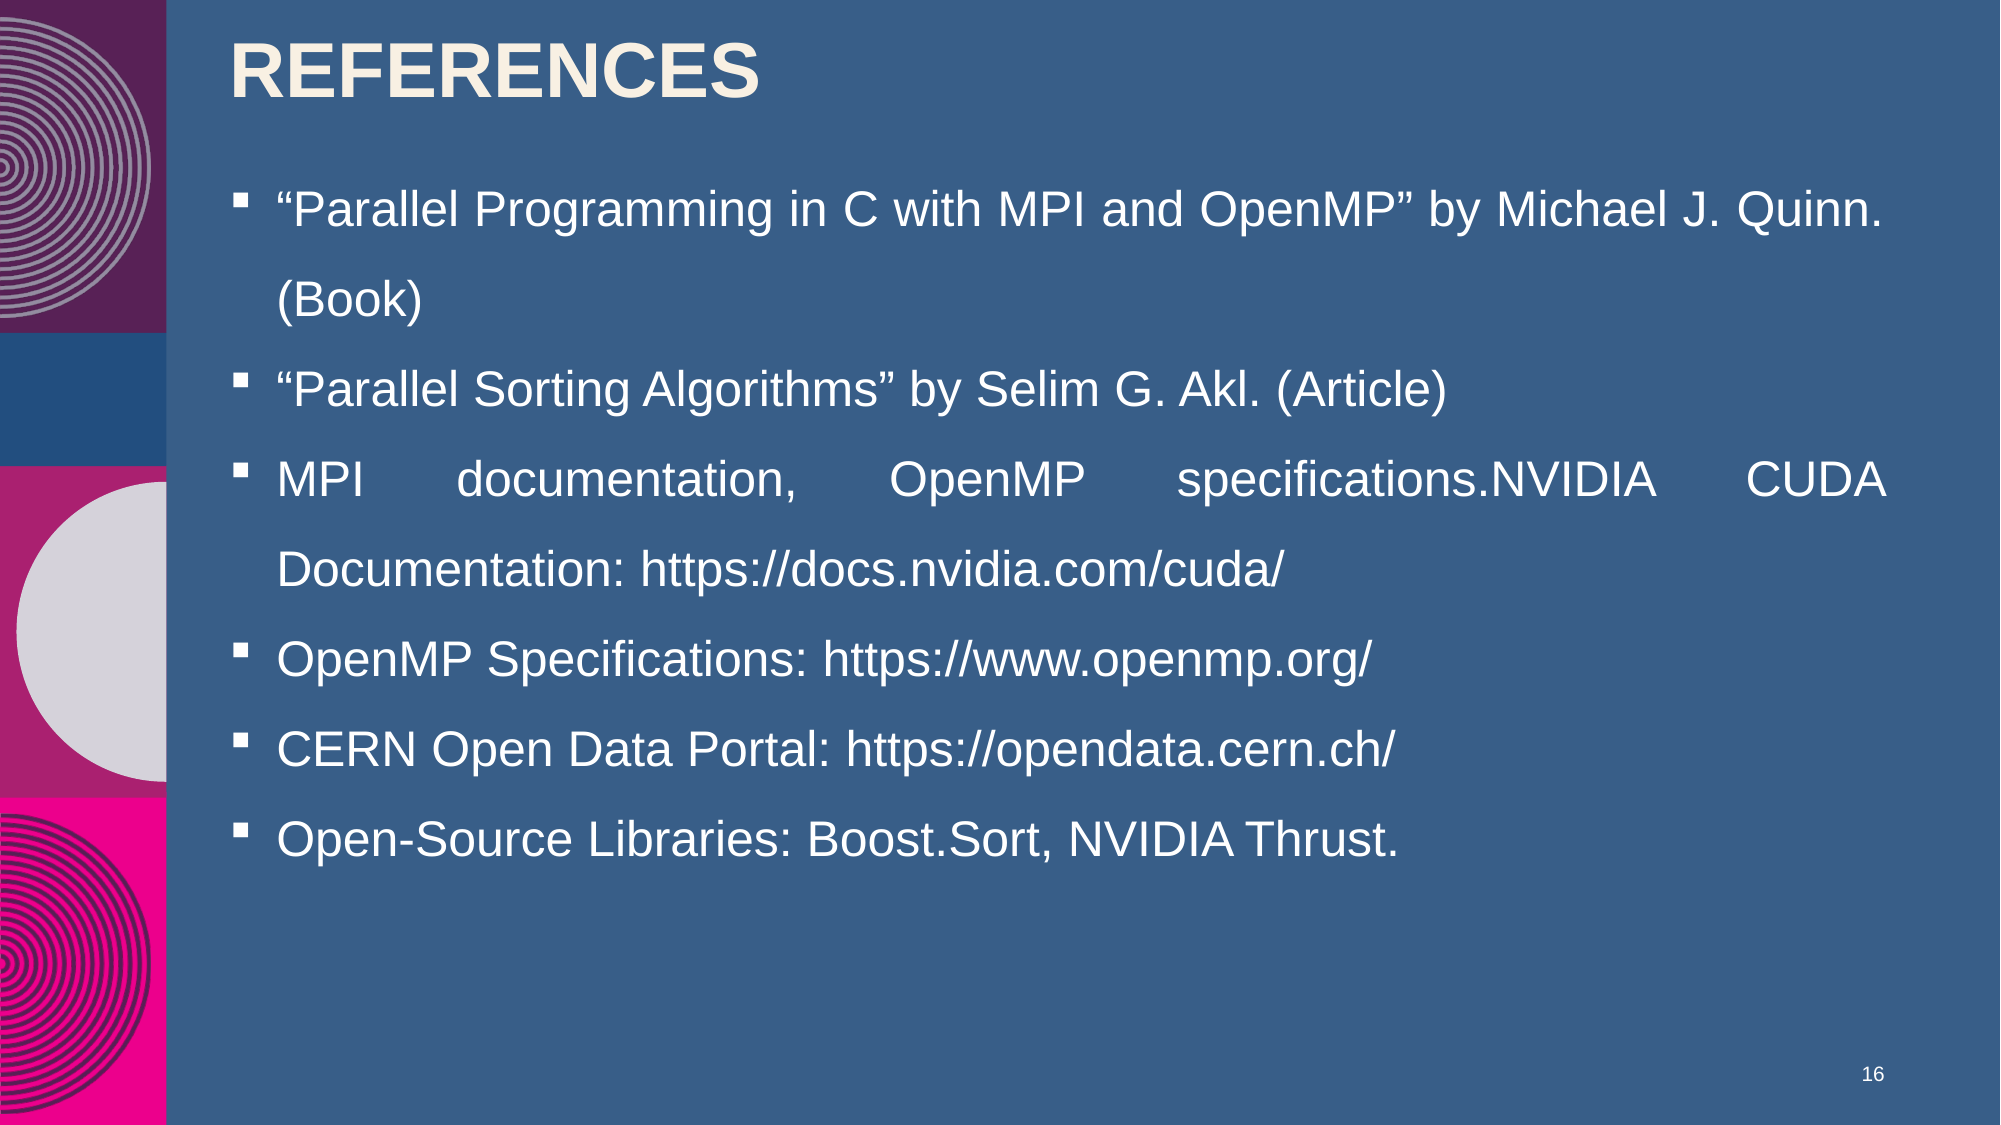

# References
“Parallel Programming in C with MPI and OpenMP” by Michael J. Quinn. (Book)
“Parallel Sorting Algorithms” by Selim G. Akl. (Article)
MPI documentation, OpenMP specifications.NVIDIA CUDA Documentation: https://docs.nvidia.com/cuda/
OpenMP Specifications: https://www.openmp.org/
CERN Open Data Portal: https://opendata.cern.ch/
Open-Source Libraries: Boost.Sort, NVIDIA Thrust.
16